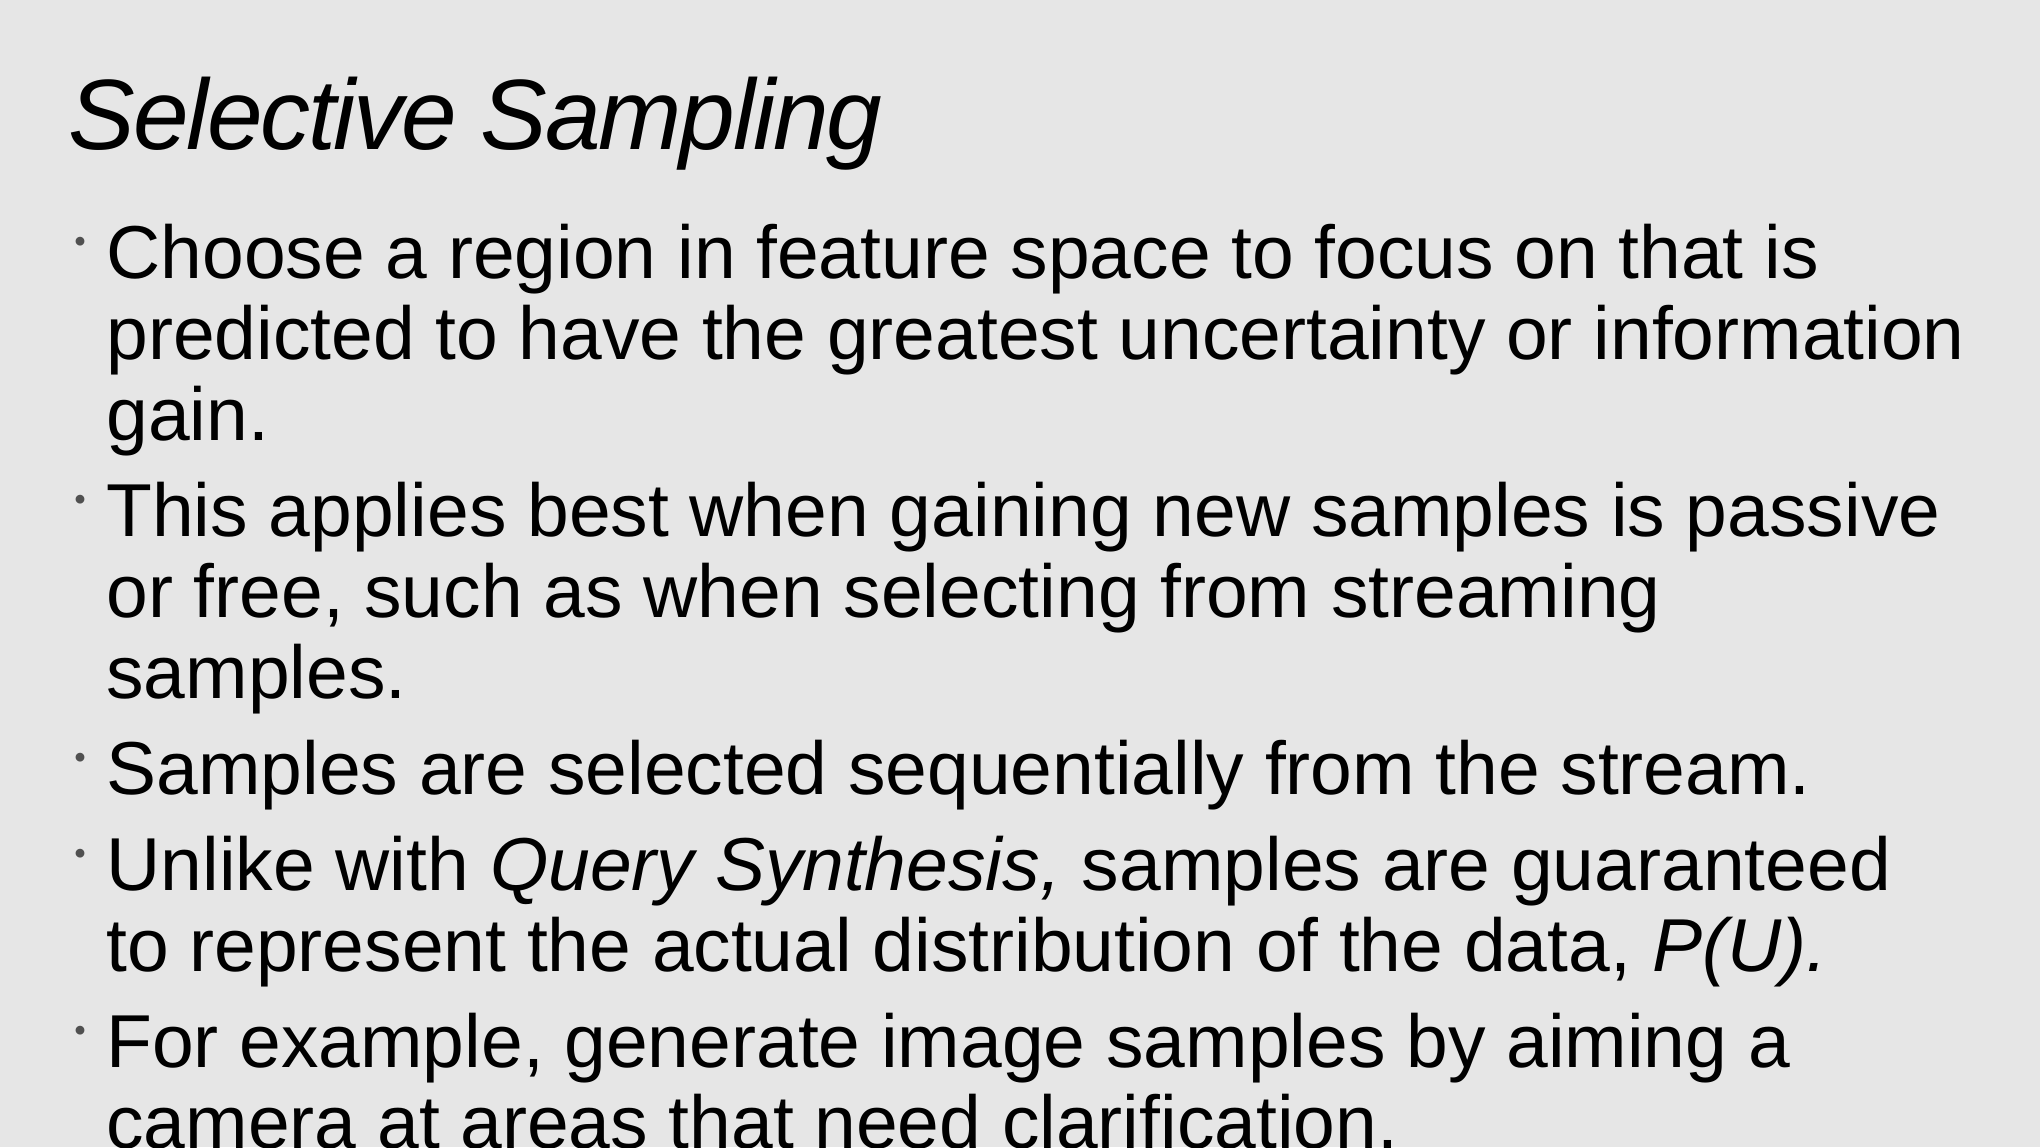

# Selective Sampling
Choose a region in feature space to focus on that is predicted to have the greatest uncertainty or information gain.
This applies best when gaining new samples is passive or free, such as when selecting from streaming samples.
Samples are selected sequentially from the stream.
Unlike with Query Synthesis, samples are guaranteed to represent the actual distribution of the data, P(U).
For example, generate image samples by aiming a camera at areas that need clarification.